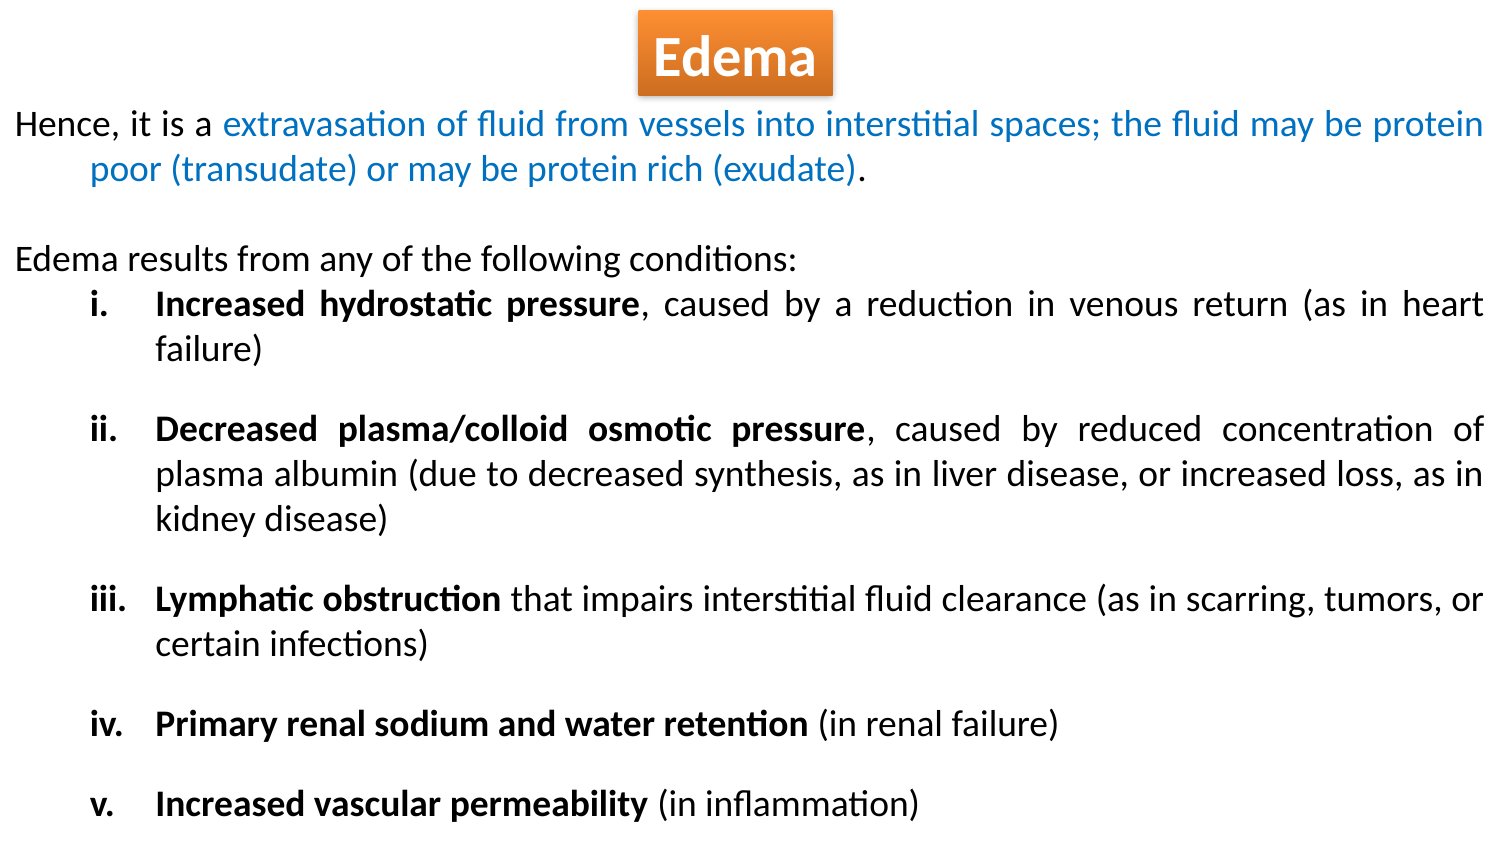

Edema
Hence, it is a extravasation of fluid from vessels into interstitial spaces; the fluid may be protein poor (transudate) or may be protein rich (exudate).

Edema results from any of the following conditions:
Increased hydrostatic pressure, caused by a reduction in venous return (as in heart failure)

Decreased plasma/colloid osmotic pressure, caused by reduced concentration of plasma albumin (due to decreased synthesis, as in liver disease, or increased loss, as in kidney disease)

Lymphatic obstruction that impairs interstitial fluid clearance (as in scarring, tumors, or certain infections)

Primary renal sodium and water retention (in renal failure)

Increased vascular permeability (in inflammation)